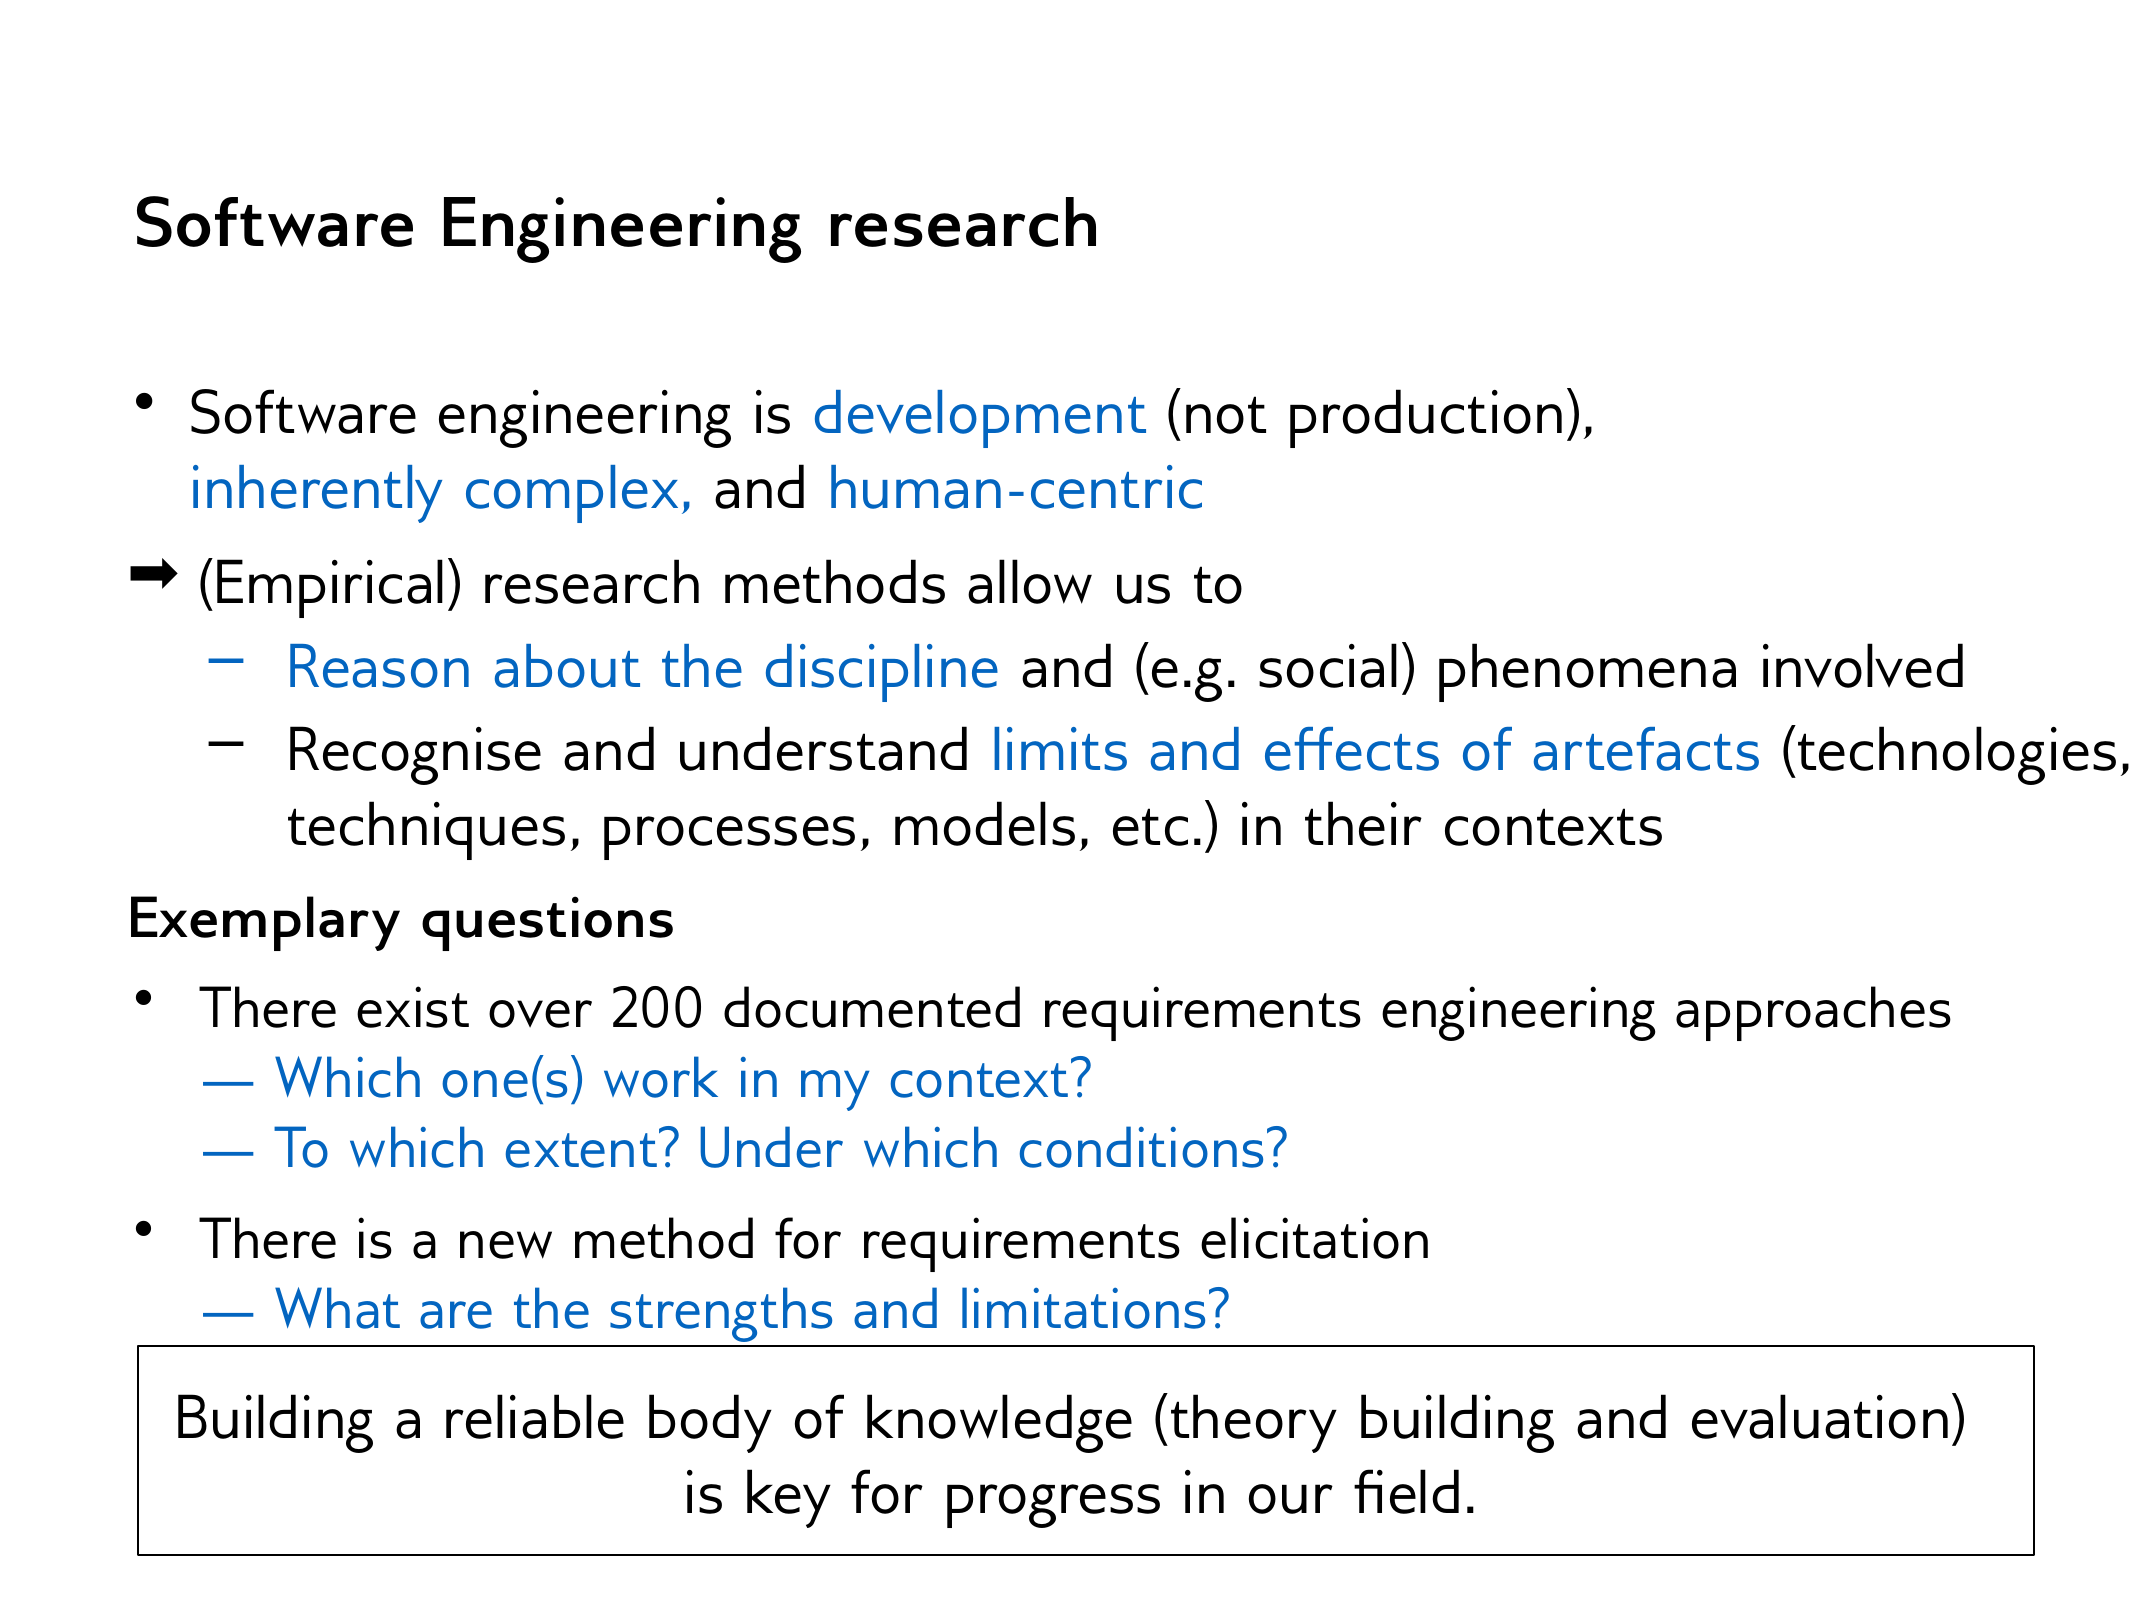

# Software Engineering research
Software engineering is development (not production),
inherently complex, and human-centric
 (Empirical) research methods allow us to
Reason about the discipline and (e.g. social) phenomena involved
Recognise and understand limits and effects of artefacts (technologies, techniques, processes, models, etc.) in their contexts
Exemplary questions
There exist over 200 documented requirements engineering approaches
— Which one(s) work in my context?
— To which extent? Under which conditions?
There is a new method for requirements elicitation
— What are the strengths and limitations?
Building a reliable body of knowledge (theory building and evaluation)
is key for progress in our field.